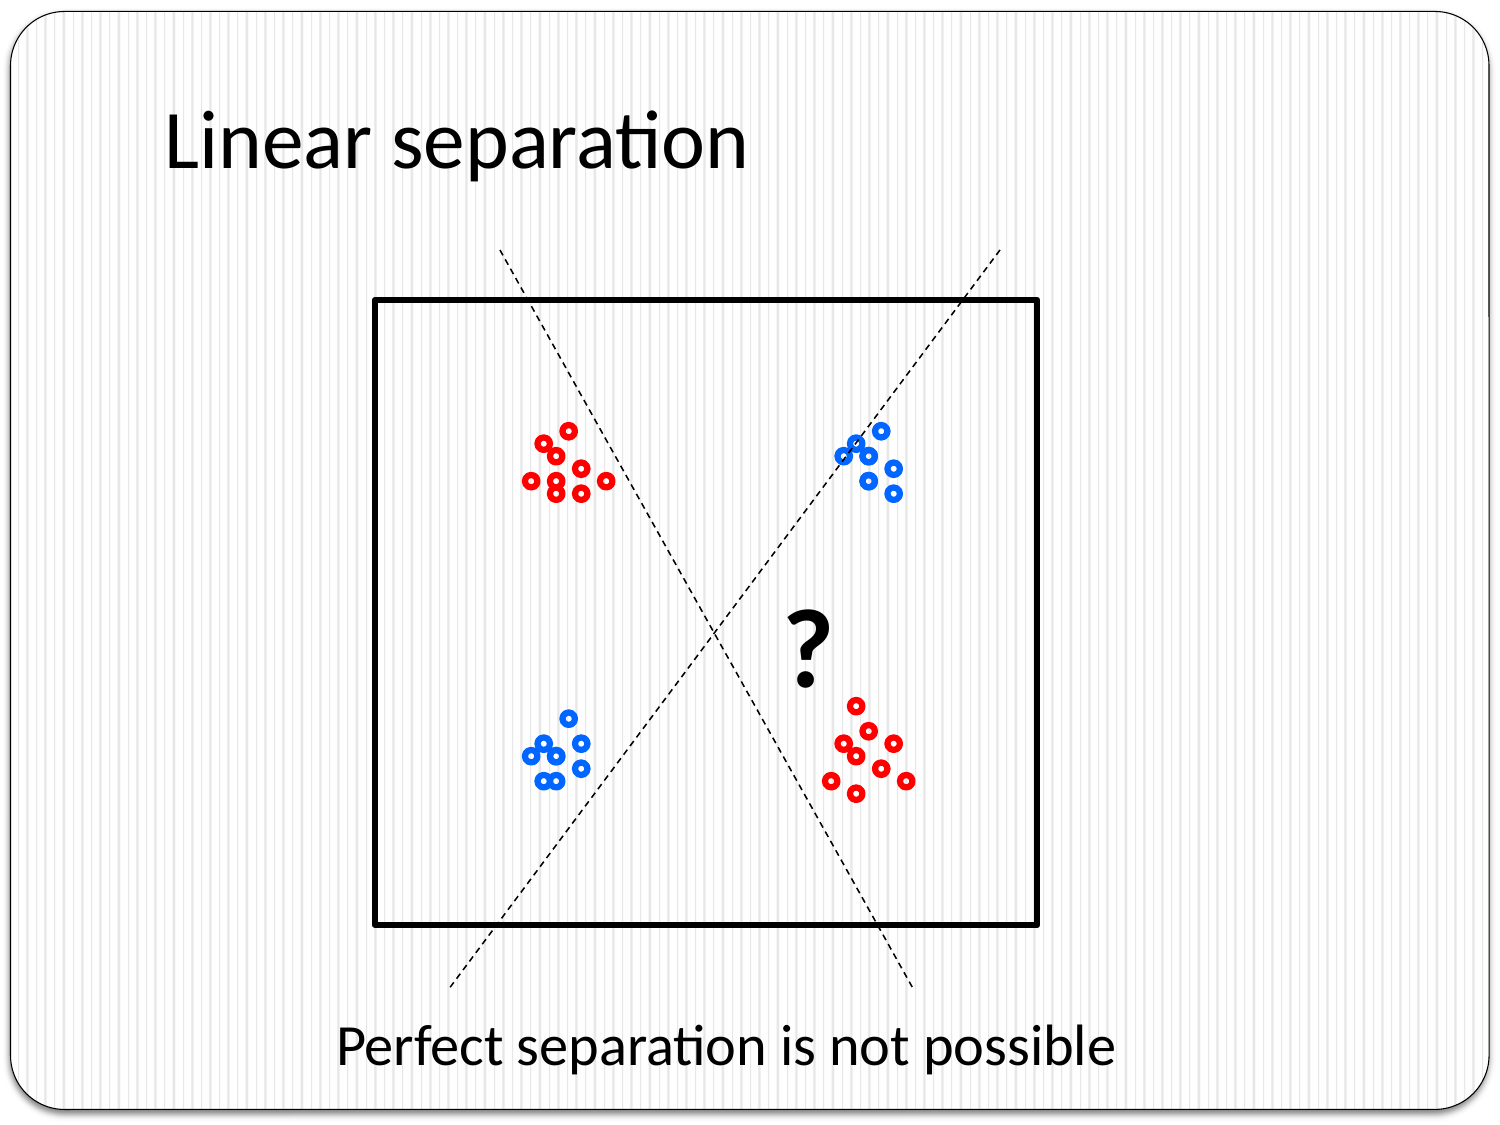

# Linear separation

?

Perfect separation is not possible